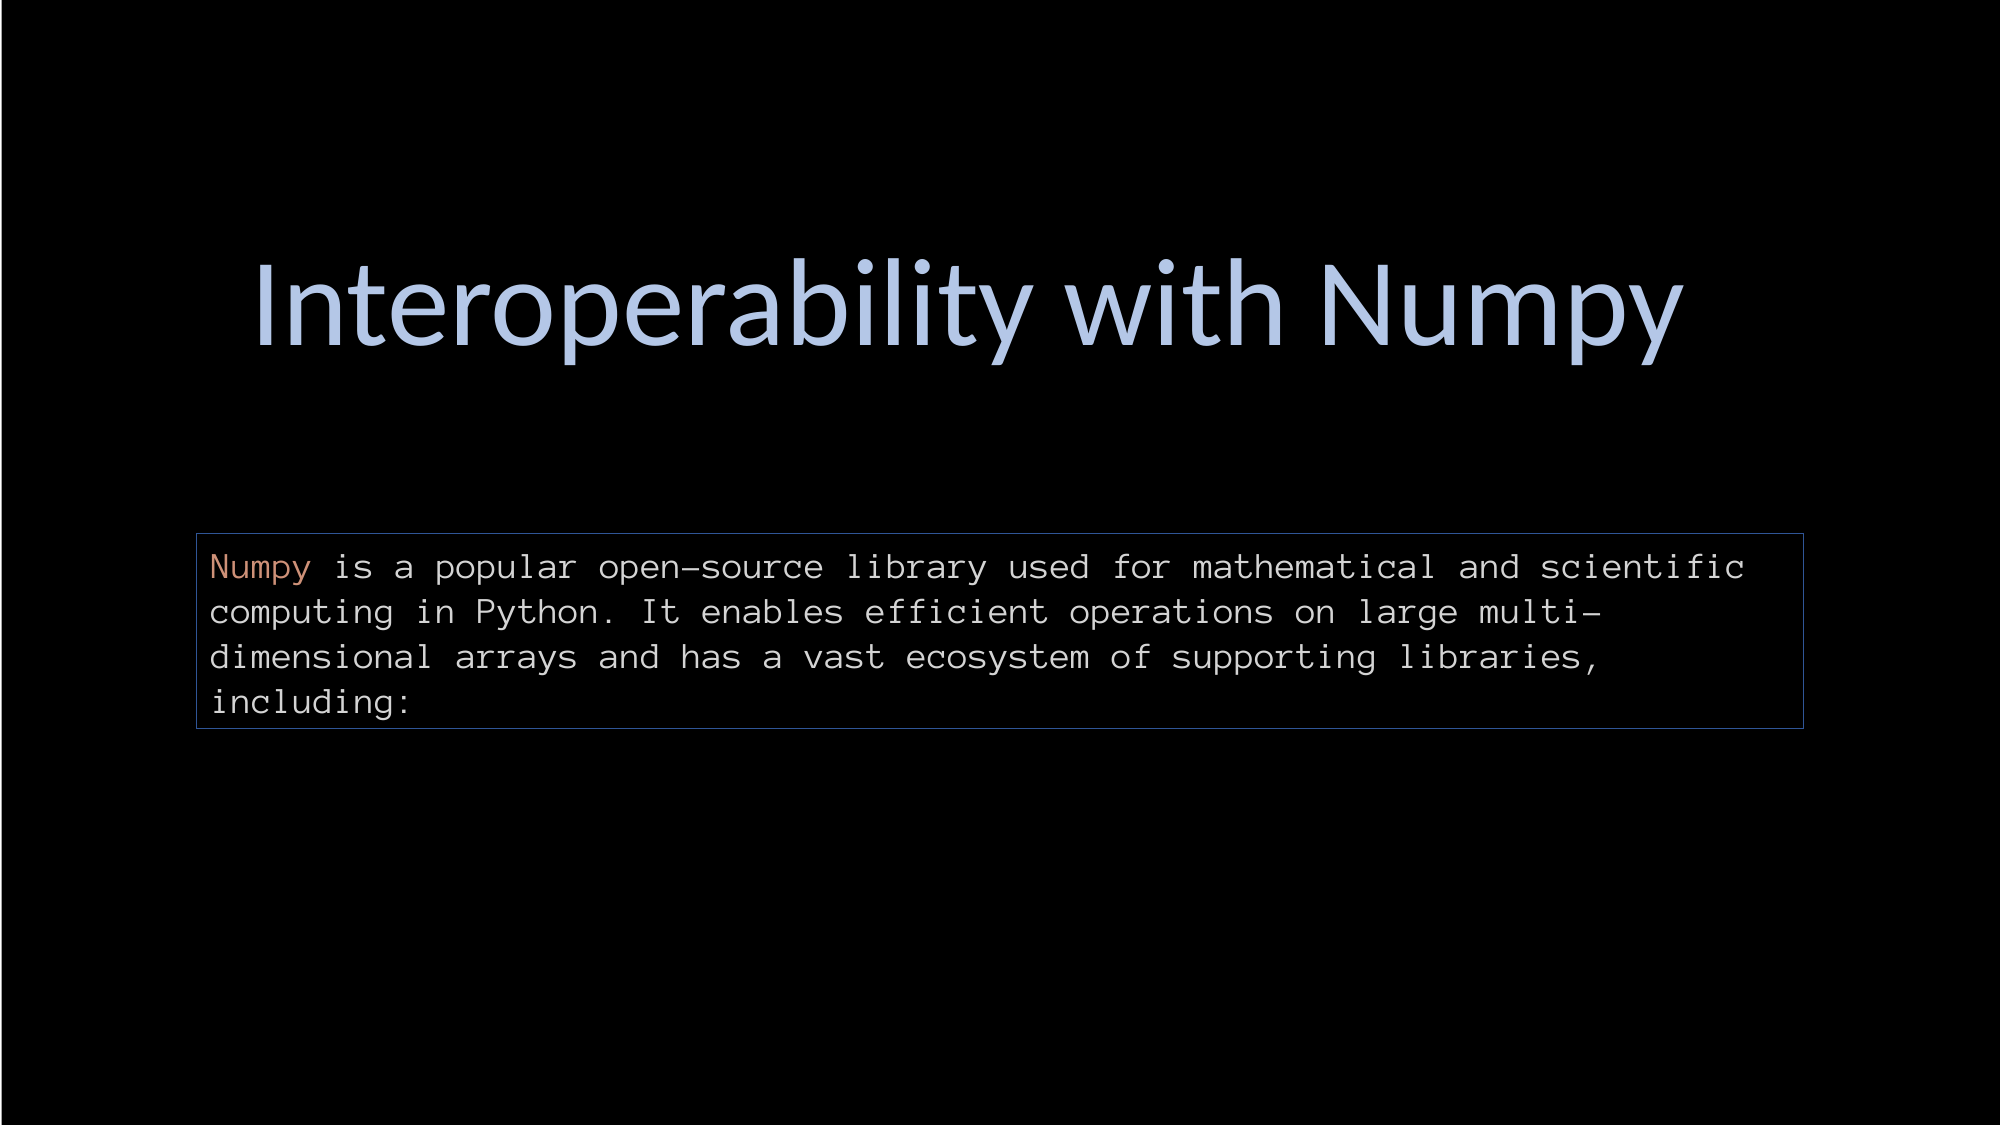

# Interoperability with Numpy
Numpy is a popular open-source library used for mathematical and scientific computing in Python. It enables efficient operations on large multi-dimensional arrays and has a vast ecosystem of supporting libraries, including: